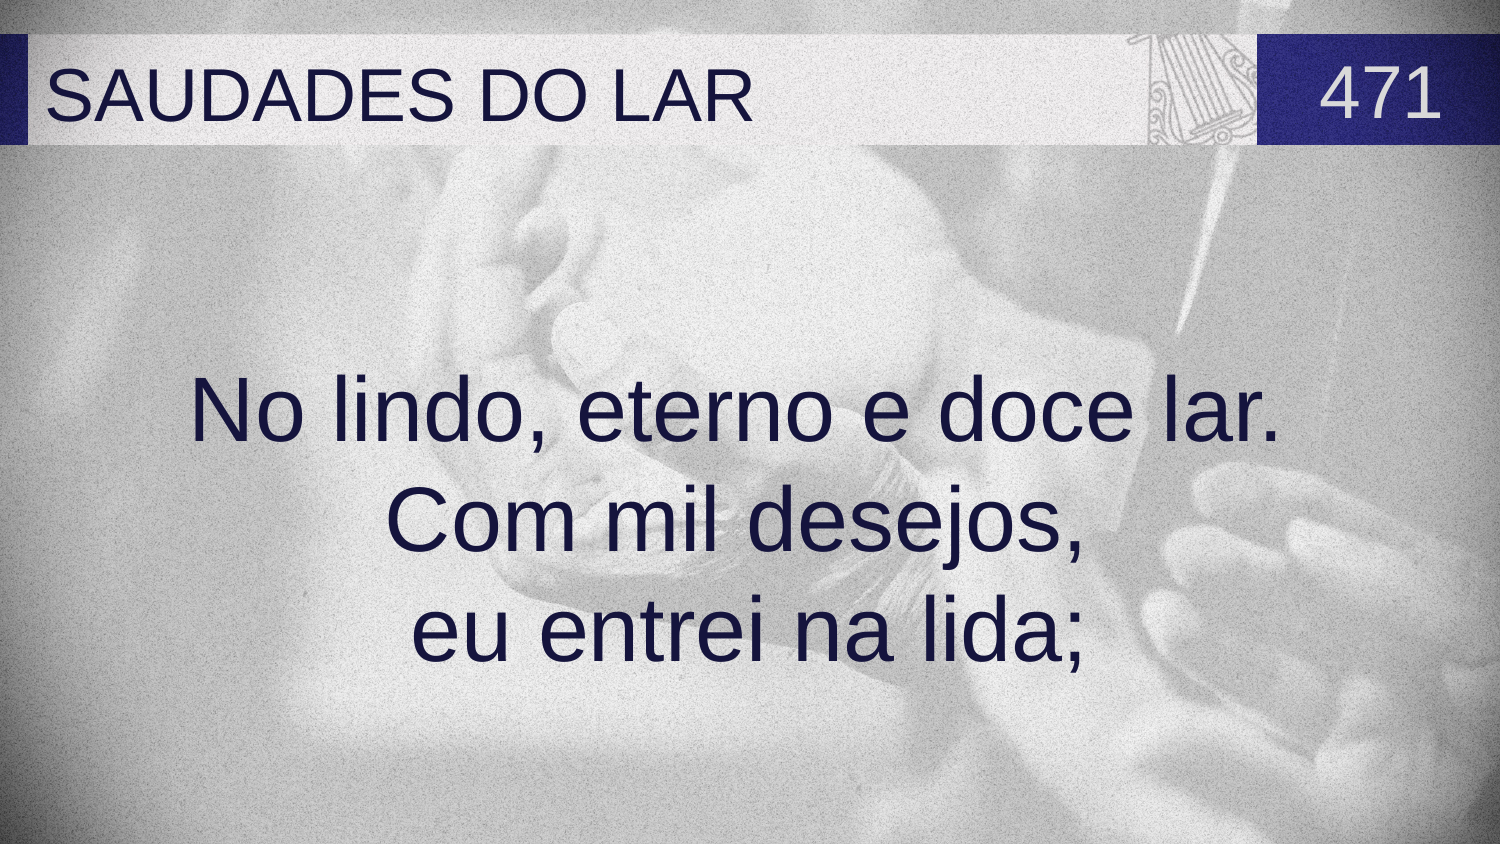

# SAUDADES DO LAR
471
No lindo, eterno e doce lar.
Com mil desejos,
eu entrei na lida;